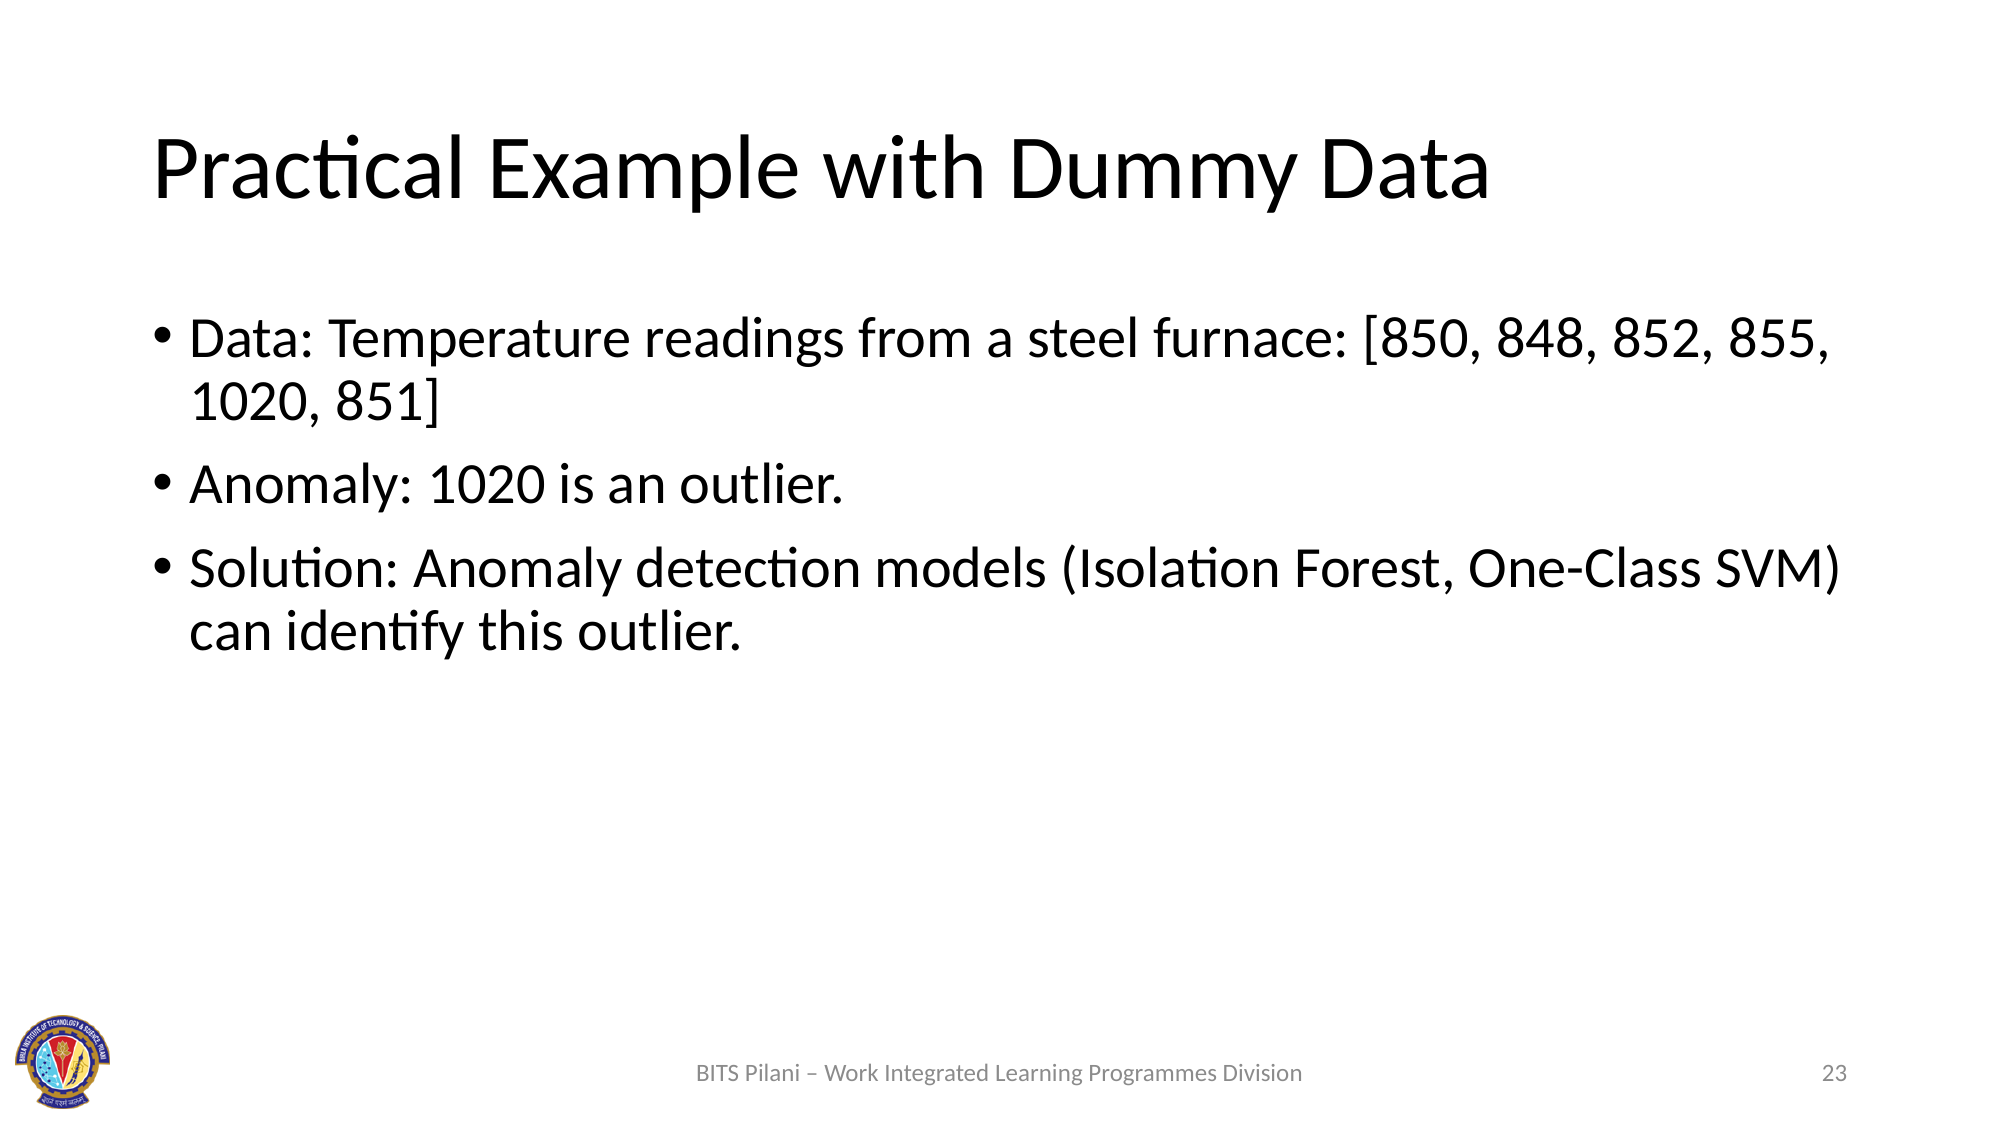

# Practical Example with Dummy Data
Data: Temperature readings from a steel furnace: [850, 848, 852, 855, 1020, 851]
Anomaly: 1020 is an outlier.
Solution: Anomaly detection models (Isolation Forest, One-Class SVM) can identify this outlier.